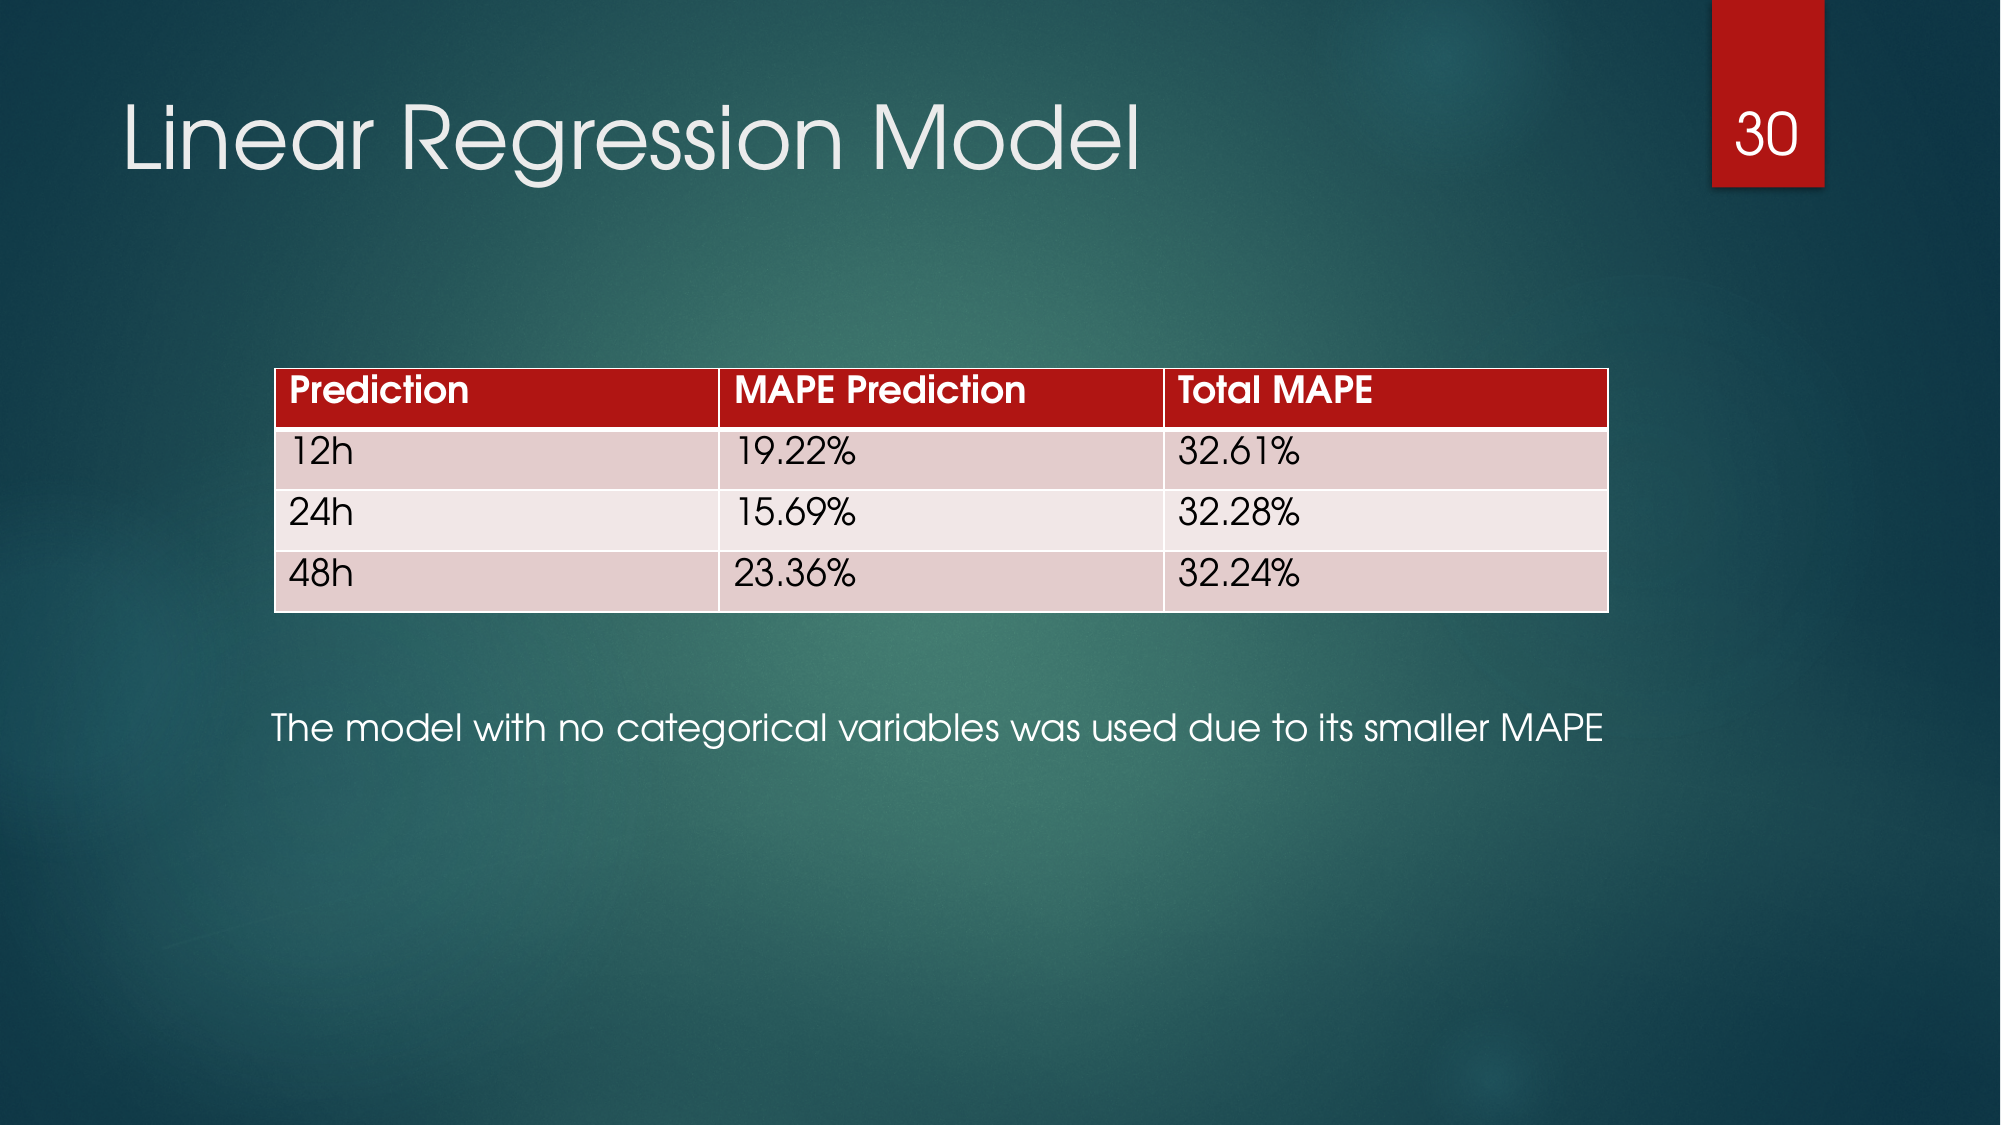

30
# Linear Regression Model
| Prediction | MAPE Prediction | Total MAPE |
| --- | --- | --- |
| 12h | 19.22% | 32.61% |
| 24h | 15.69% | 32.28% |
| 48h | 23.36% | 32.24% |
The model with no categorical variables was used due to its smaller MAPE